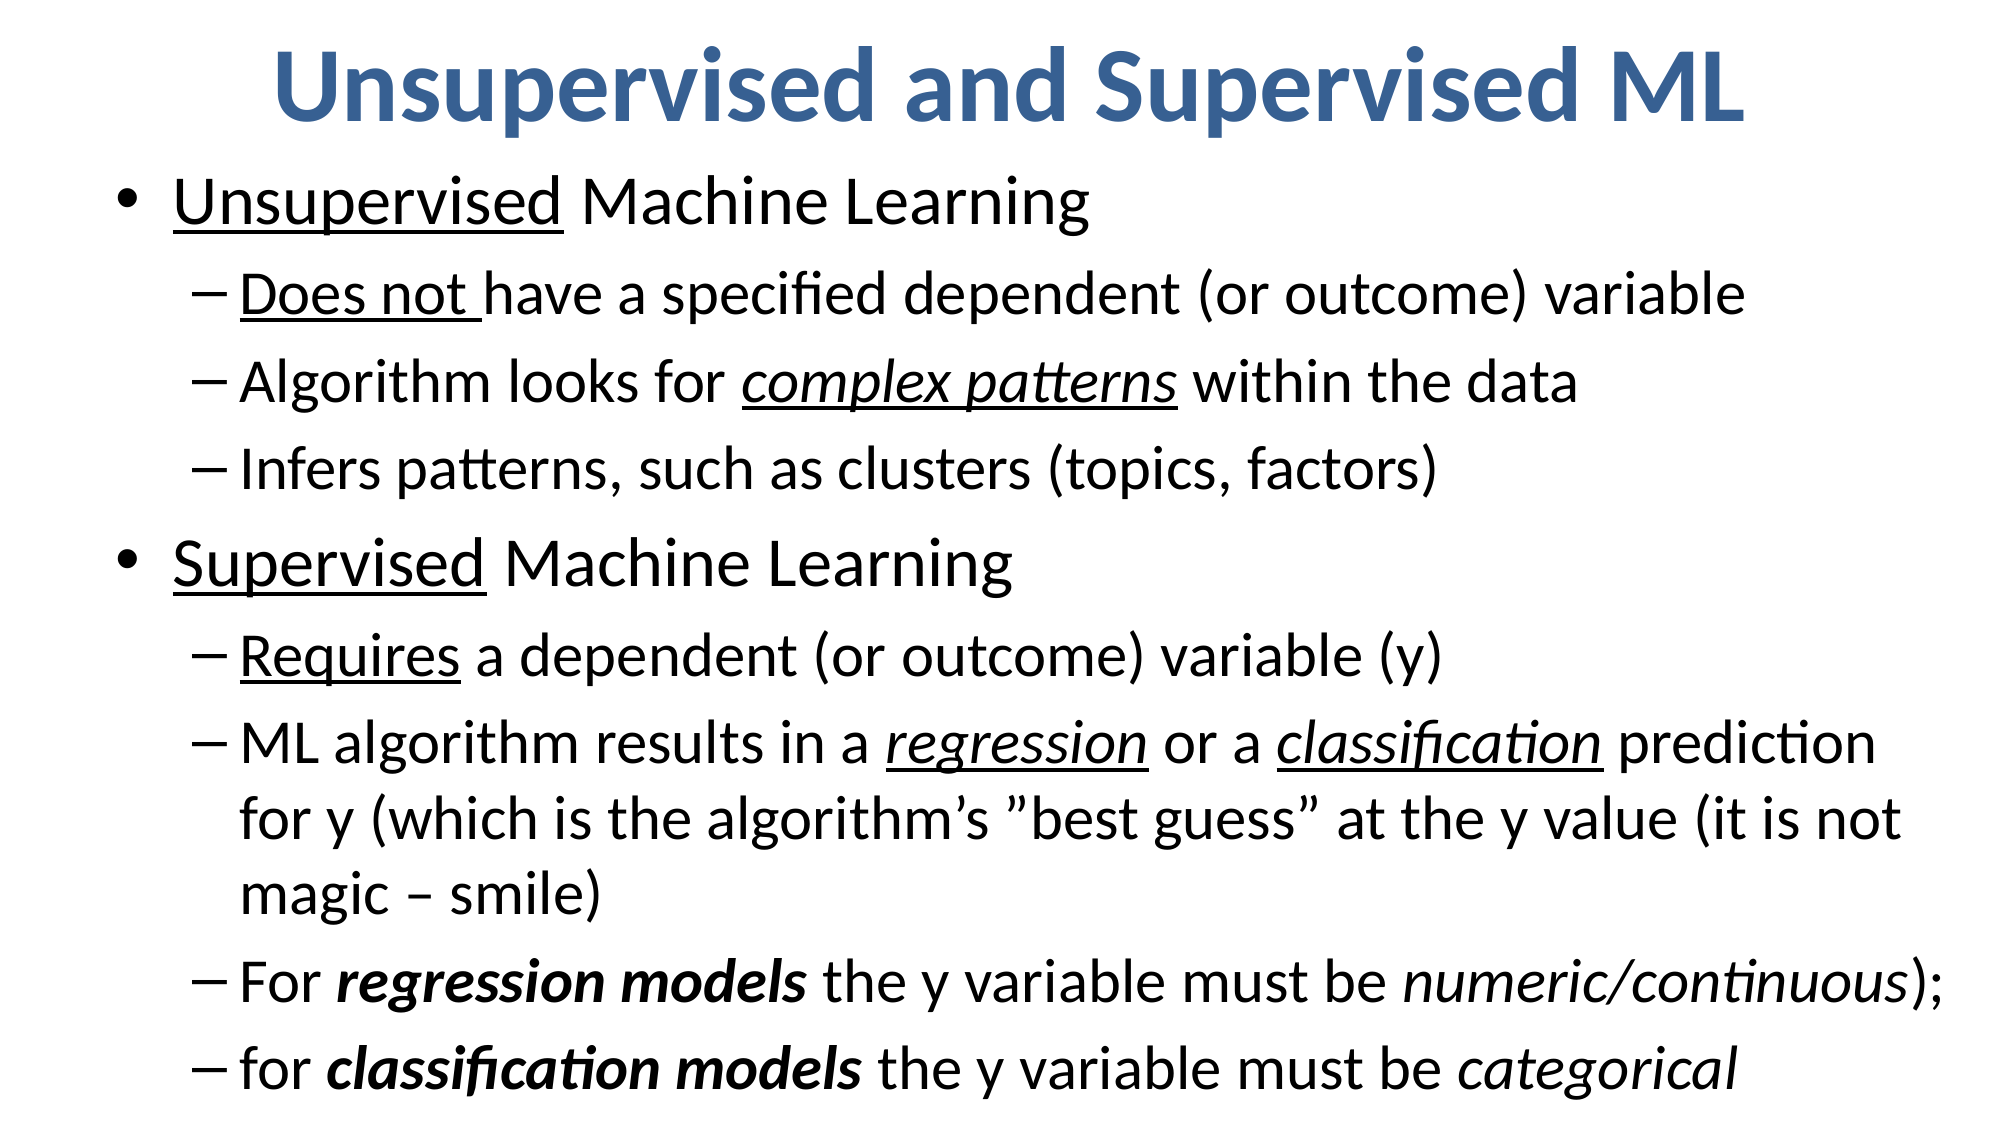

Unsupervised and Supervised ML
Unsupervised Machine Learning
Does not have a specified dependent (or outcome) variable
Algorithm looks for complex patterns within the data
Infers patterns, such as clusters (topics, factors)
Supervised Machine Learning
Requires a dependent (or outcome) variable (y)
ML algorithm results in a regression or a classification prediction for y (which is the algorithm’s ”best guess” at the y value (it is not magic – smile)
For regression models the y variable must be numeric/continuous);
for classification models the y variable must be categorical